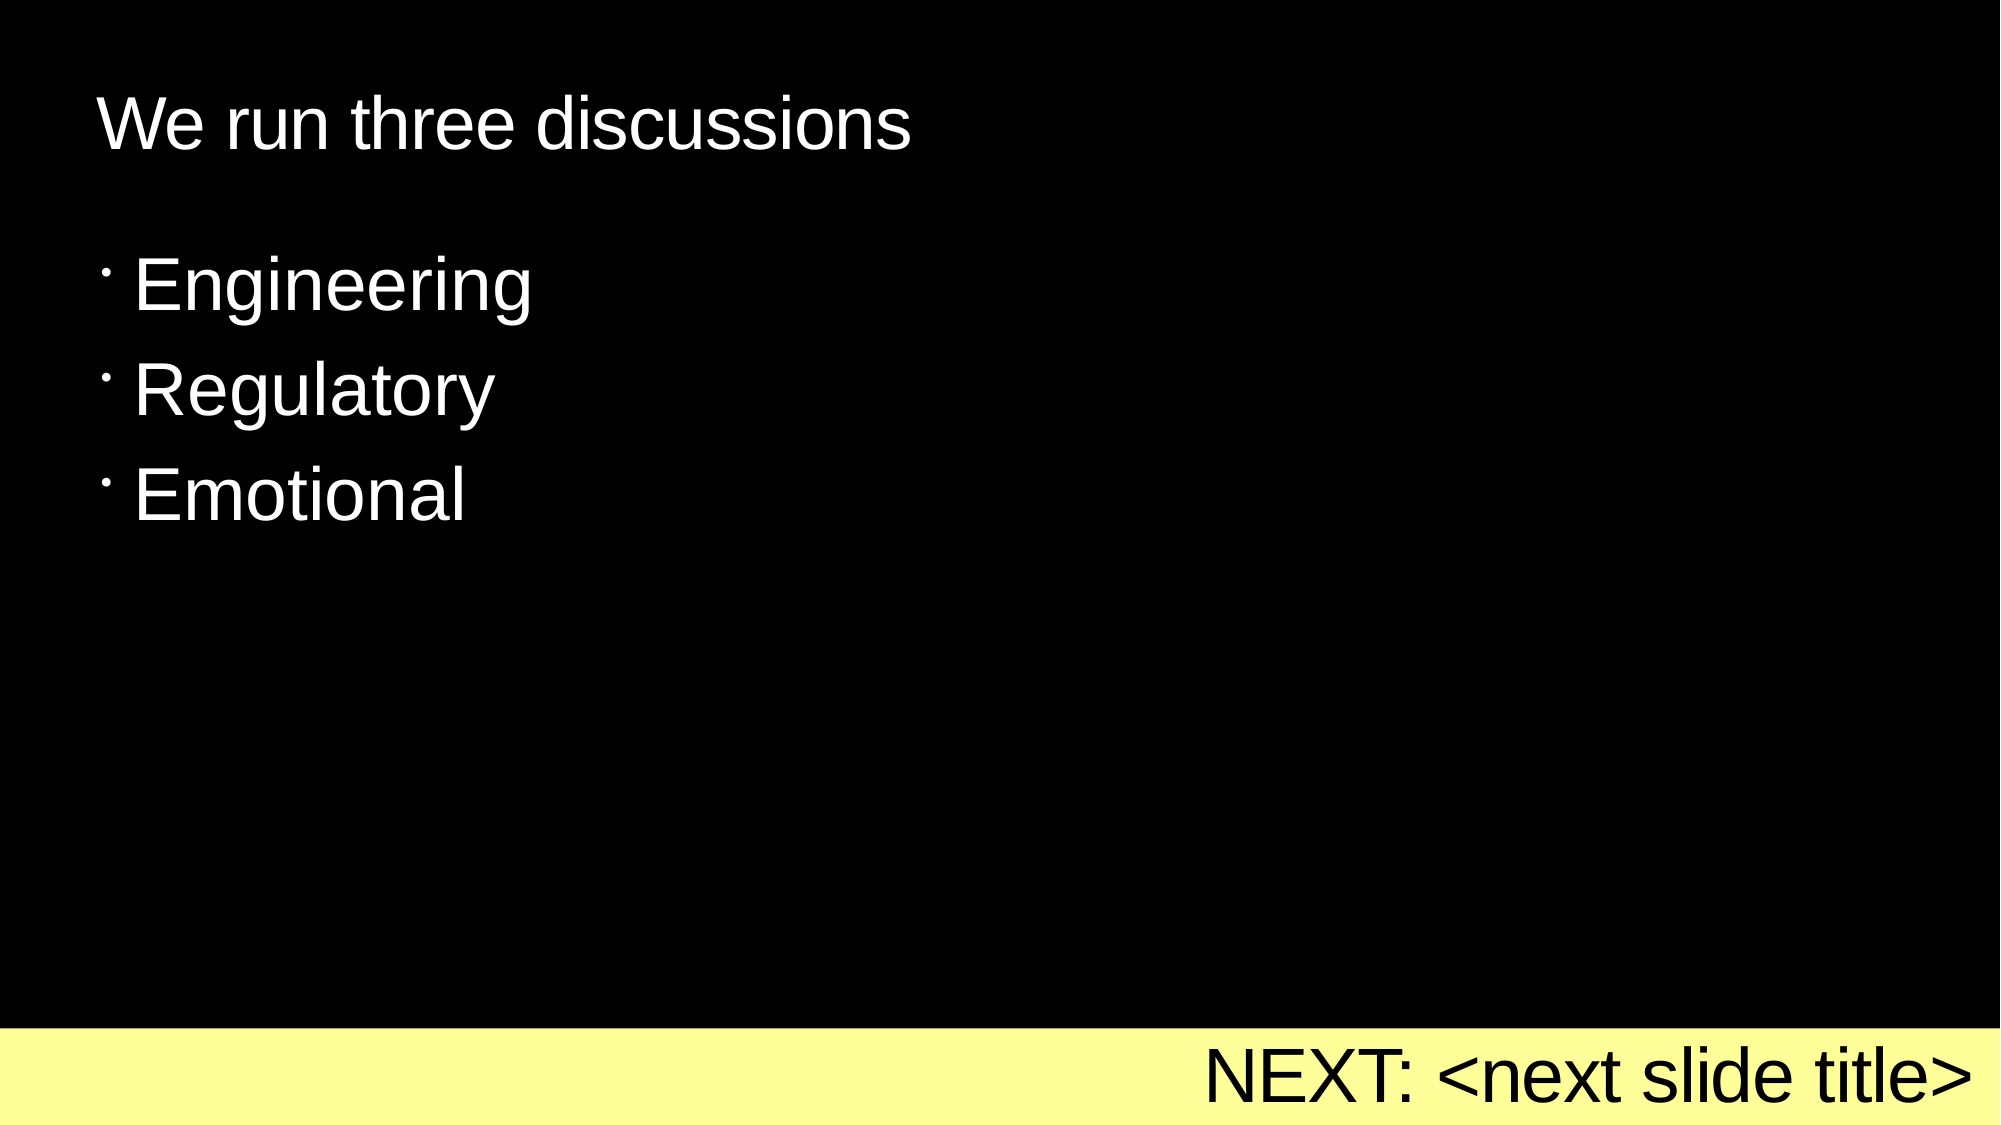

# We run three discussions
Engineering
Regulatory
Emotional
NEXT: <next slide title>